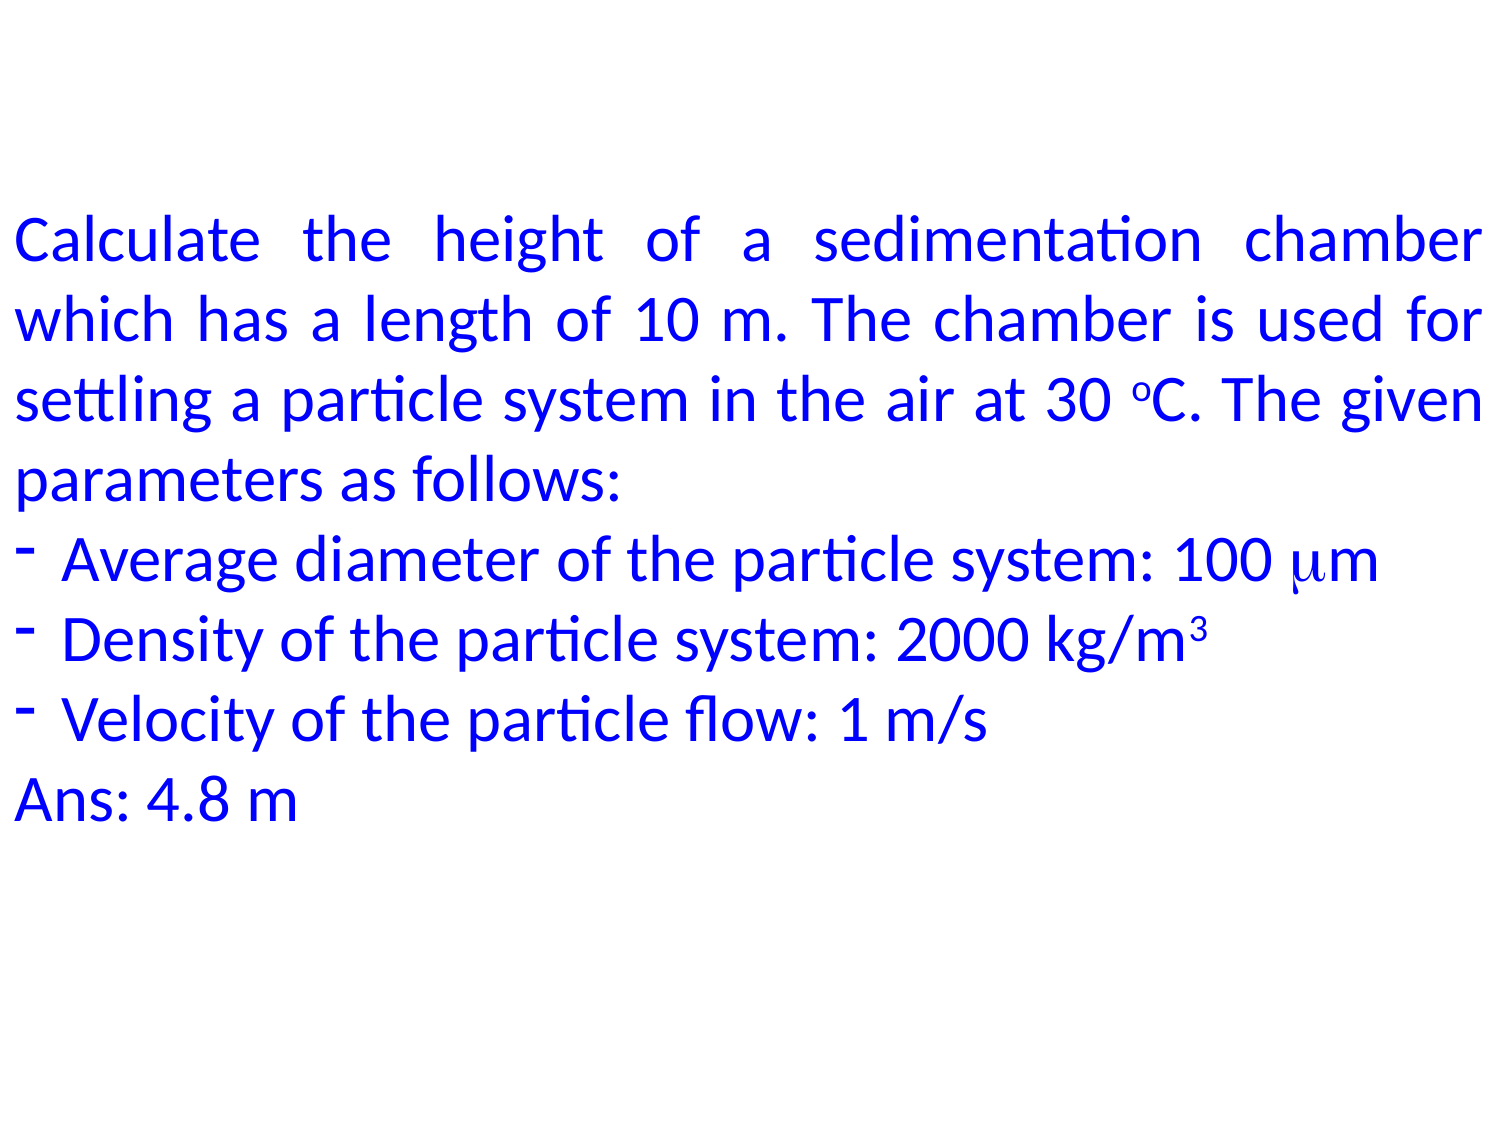

Calculate the height of a sedimentation chamber which has a length of 10 m. The chamber is used for settling a particle system in the air at 30 oC. The given parameters as follows:
Average diameter of the particle system: 100 μm
Density of the particle system: 2000 kg/m3
Velocity of the particle flow: 1 m/s
Ans: 4.8 m